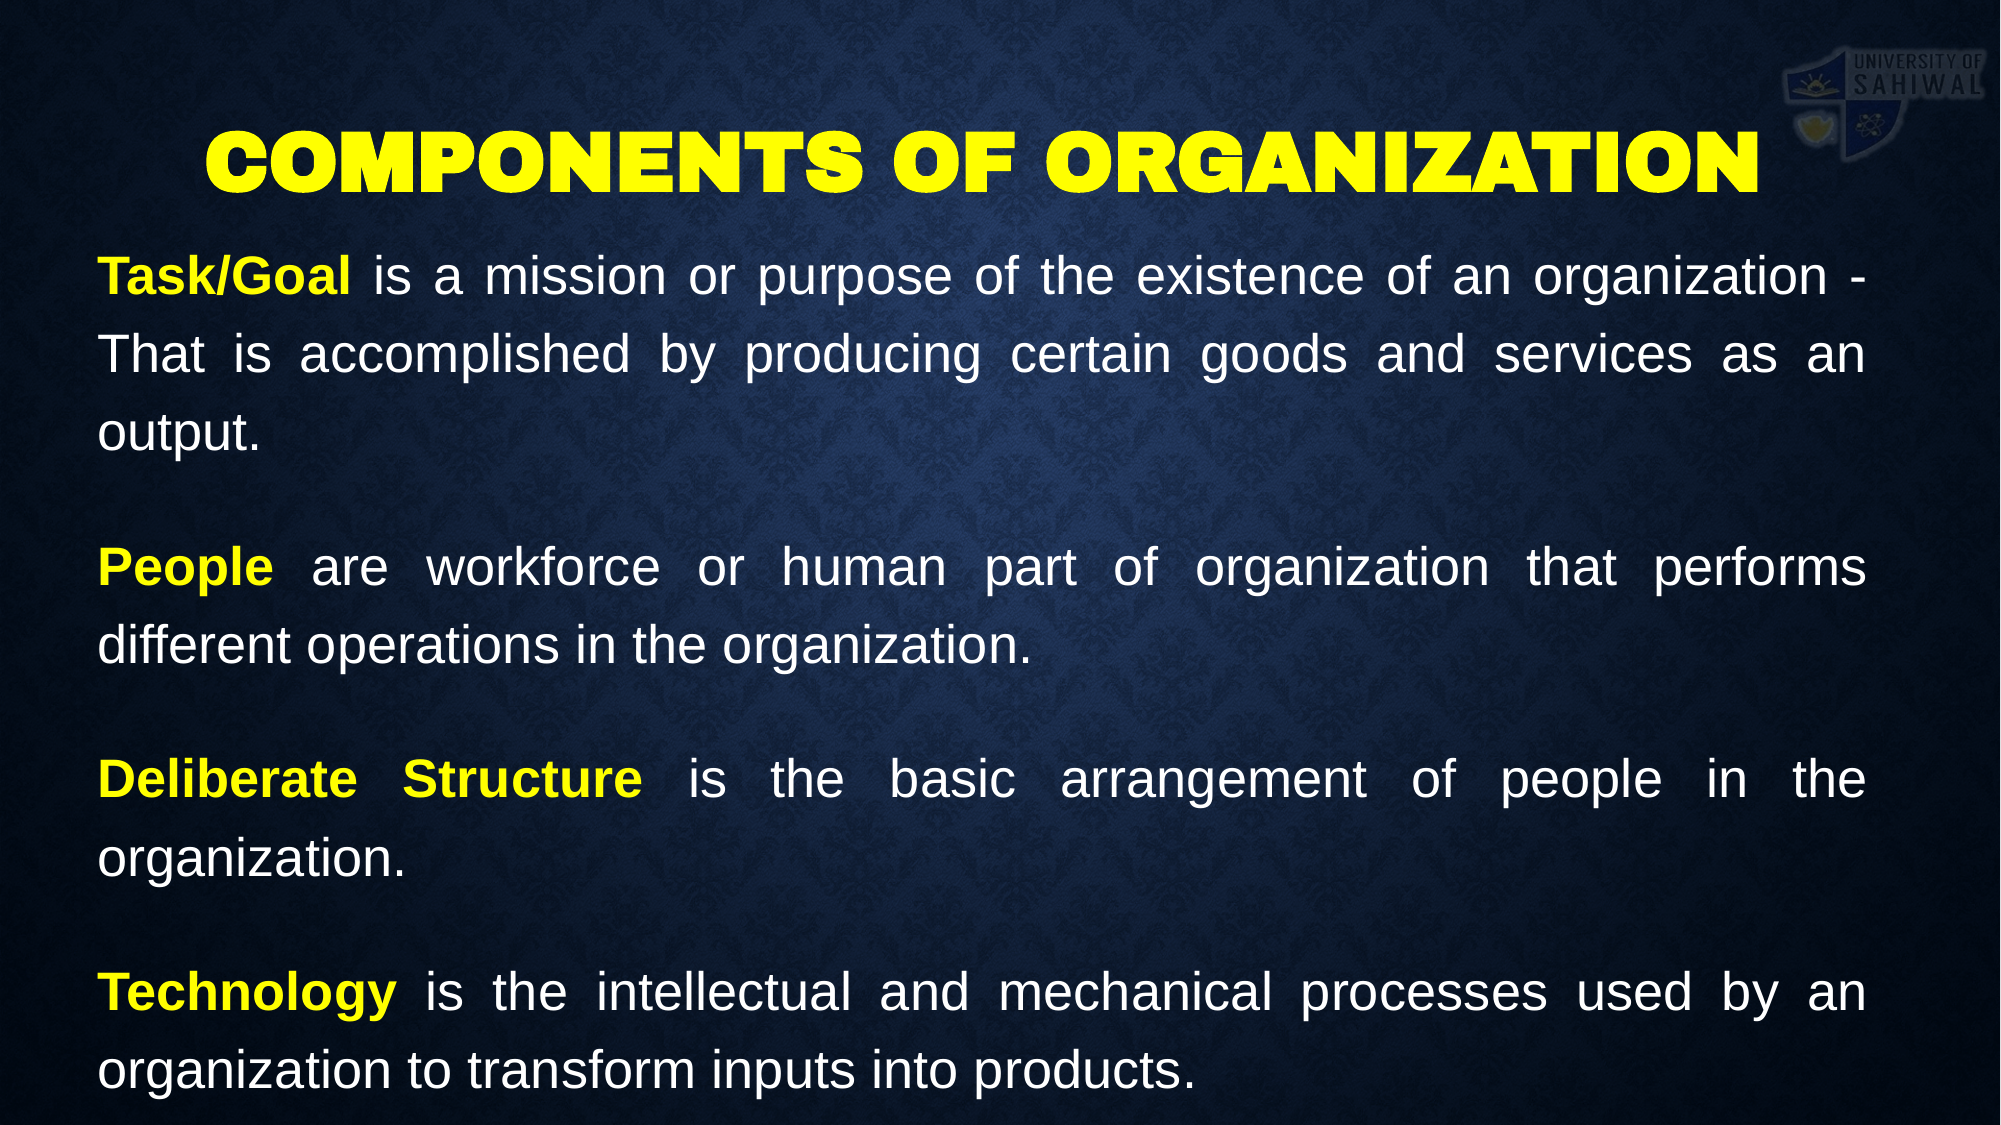

COMPONENTS OF ORGANIZATION
Task/Goal is a mission or purpose of the existence of an organization - That is accomplished by producing certain goods and services as an output.

People are workforce or human part of organization that performs different operations in the organization.

Deliberate Structure is the basic arrangement of people in the organization.

Technology is the intellectual and mechanical processes used by an organization to transform inputs into products.